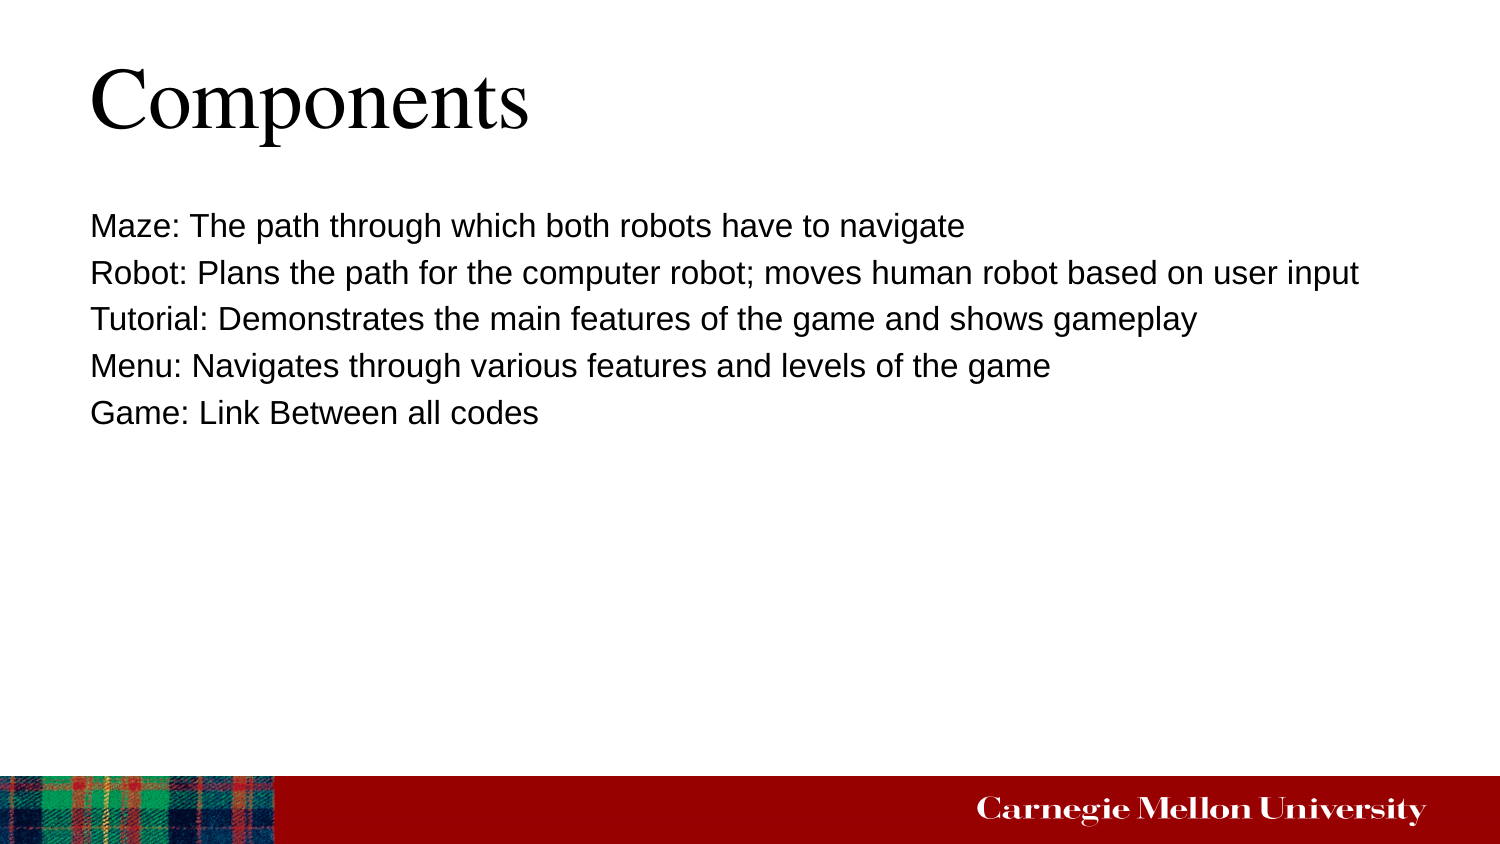

# Components
Maze: The path through which both robots have to navigate
Robot: Plans the path for the computer robot; moves human robot based on user input
Tutorial: Demonstrates the main features of the game and shows gameplay
Menu: Navigates through various features and levels of the game
Game: Link Between all codes